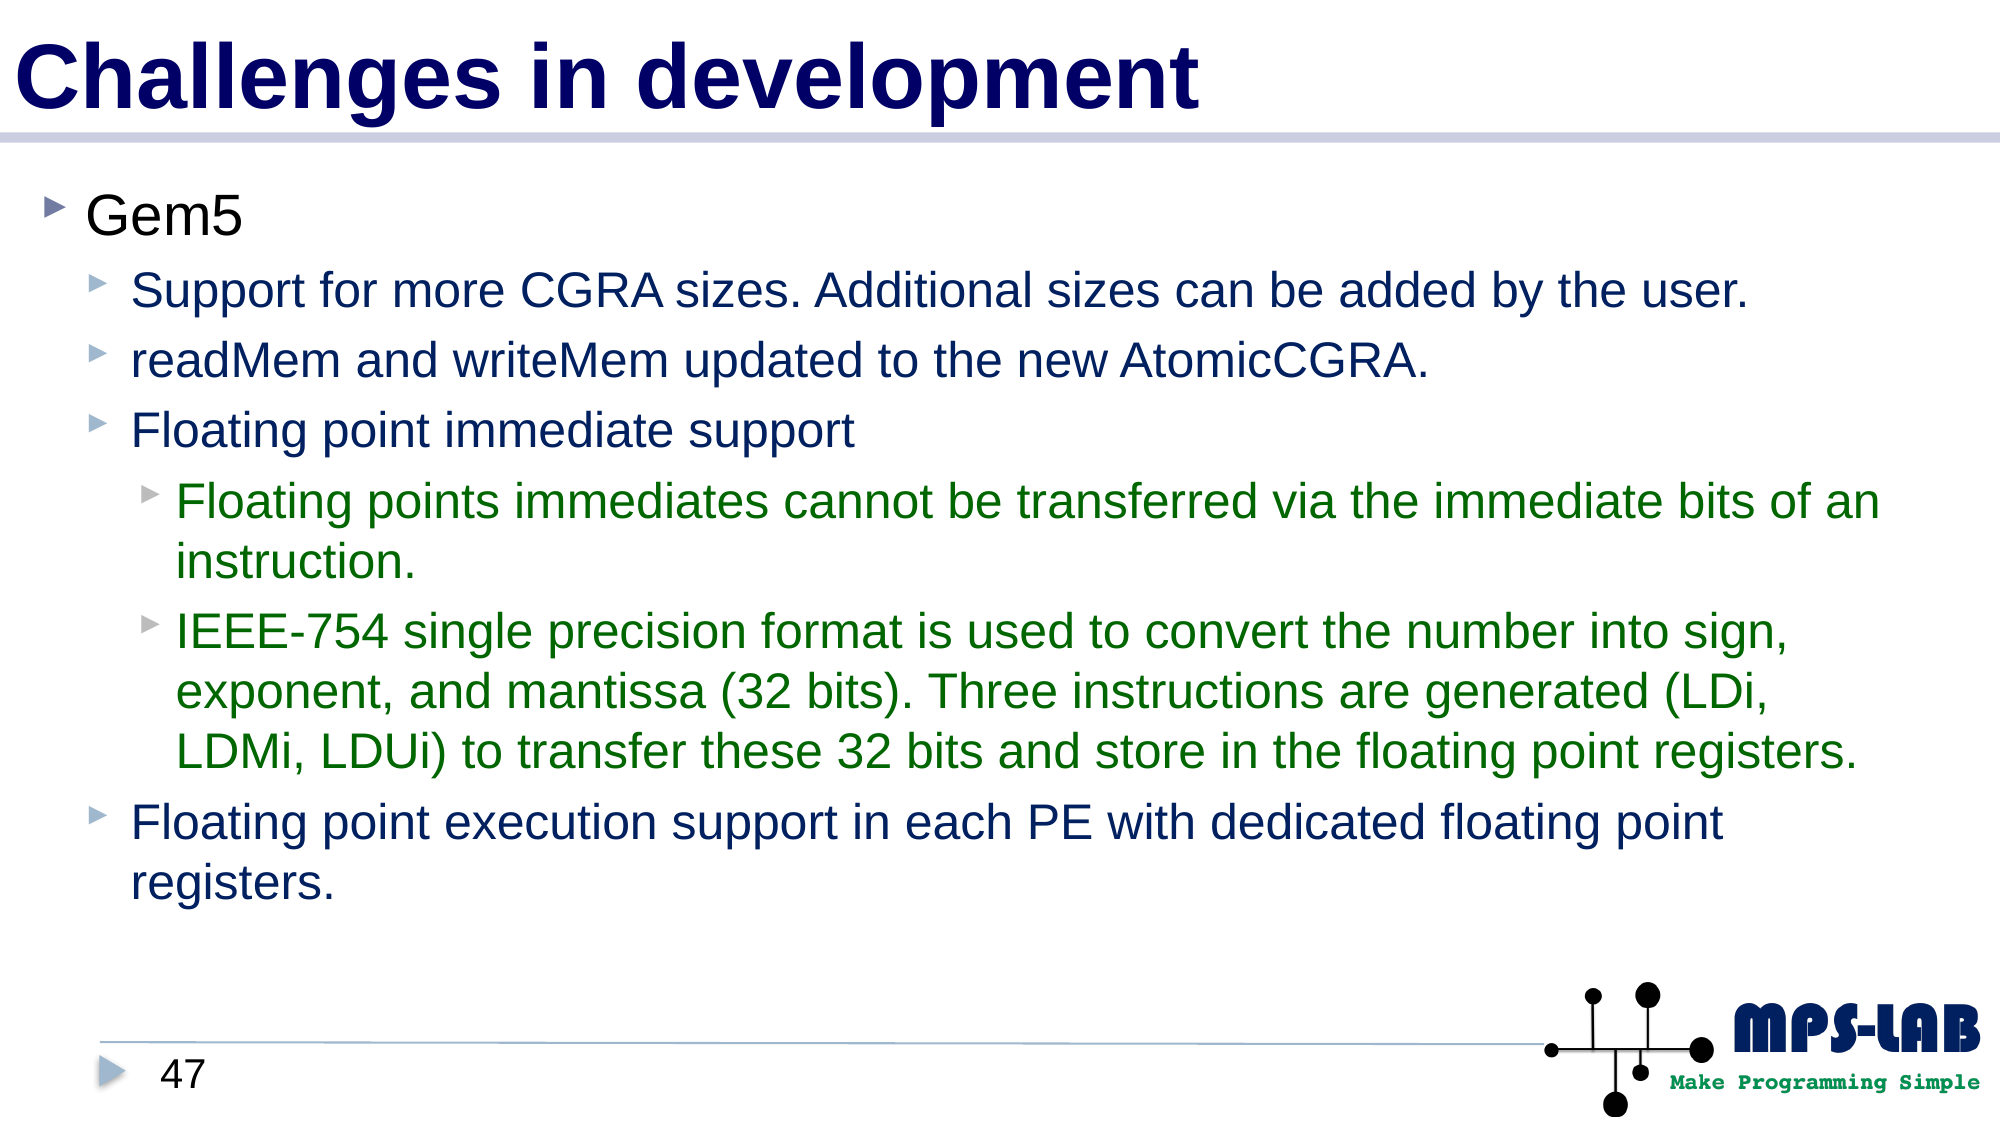

# Challenges in development
Gem5
Support for more CGRA sizes. Additional sizes can be added by the user.
readMem and writeMem updated to the new AtomicCGRA.
Floating point immediate support
Floating points immediates cannot be transferred via the immediate bits of an instruction.
IEEE-754 single precision format is used to convert the number into sign, exponent, and mantissa (32 bits). Three instructions are generated (LDi, LDMi, LDUi) to transfer these 32 bits and store in the floating point registers.
Floating point execution support in each PE with dedicated floating point registers.
47